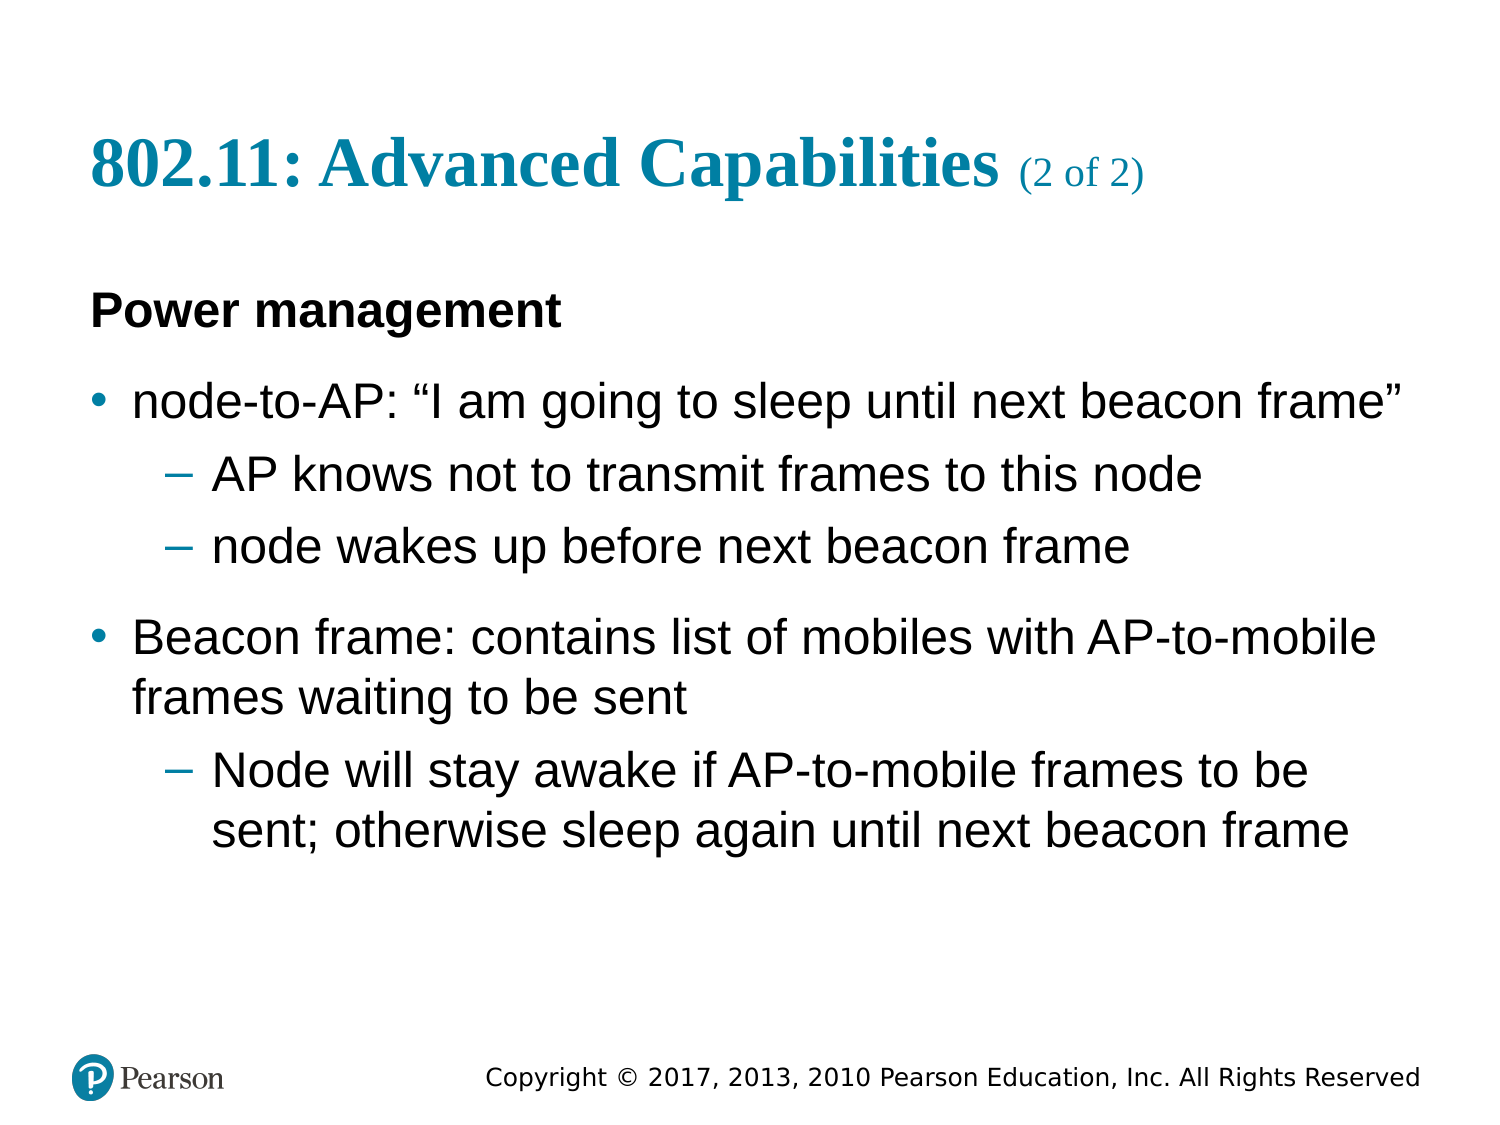

# 802.11: Advanced Capabilities (2 of 2)
Power management
node-to-A P: “I am going to sleep until next beacon frame”
A P knows not to transmit frames to this node
node wakes up before next beacon frame
Beacon frame: contains list of mobiles with A P-to-mobile frames waiting to be sent
Node will stay awake if A P-to-mobile frames to be sent; otherwise sleep again until next beacon frame